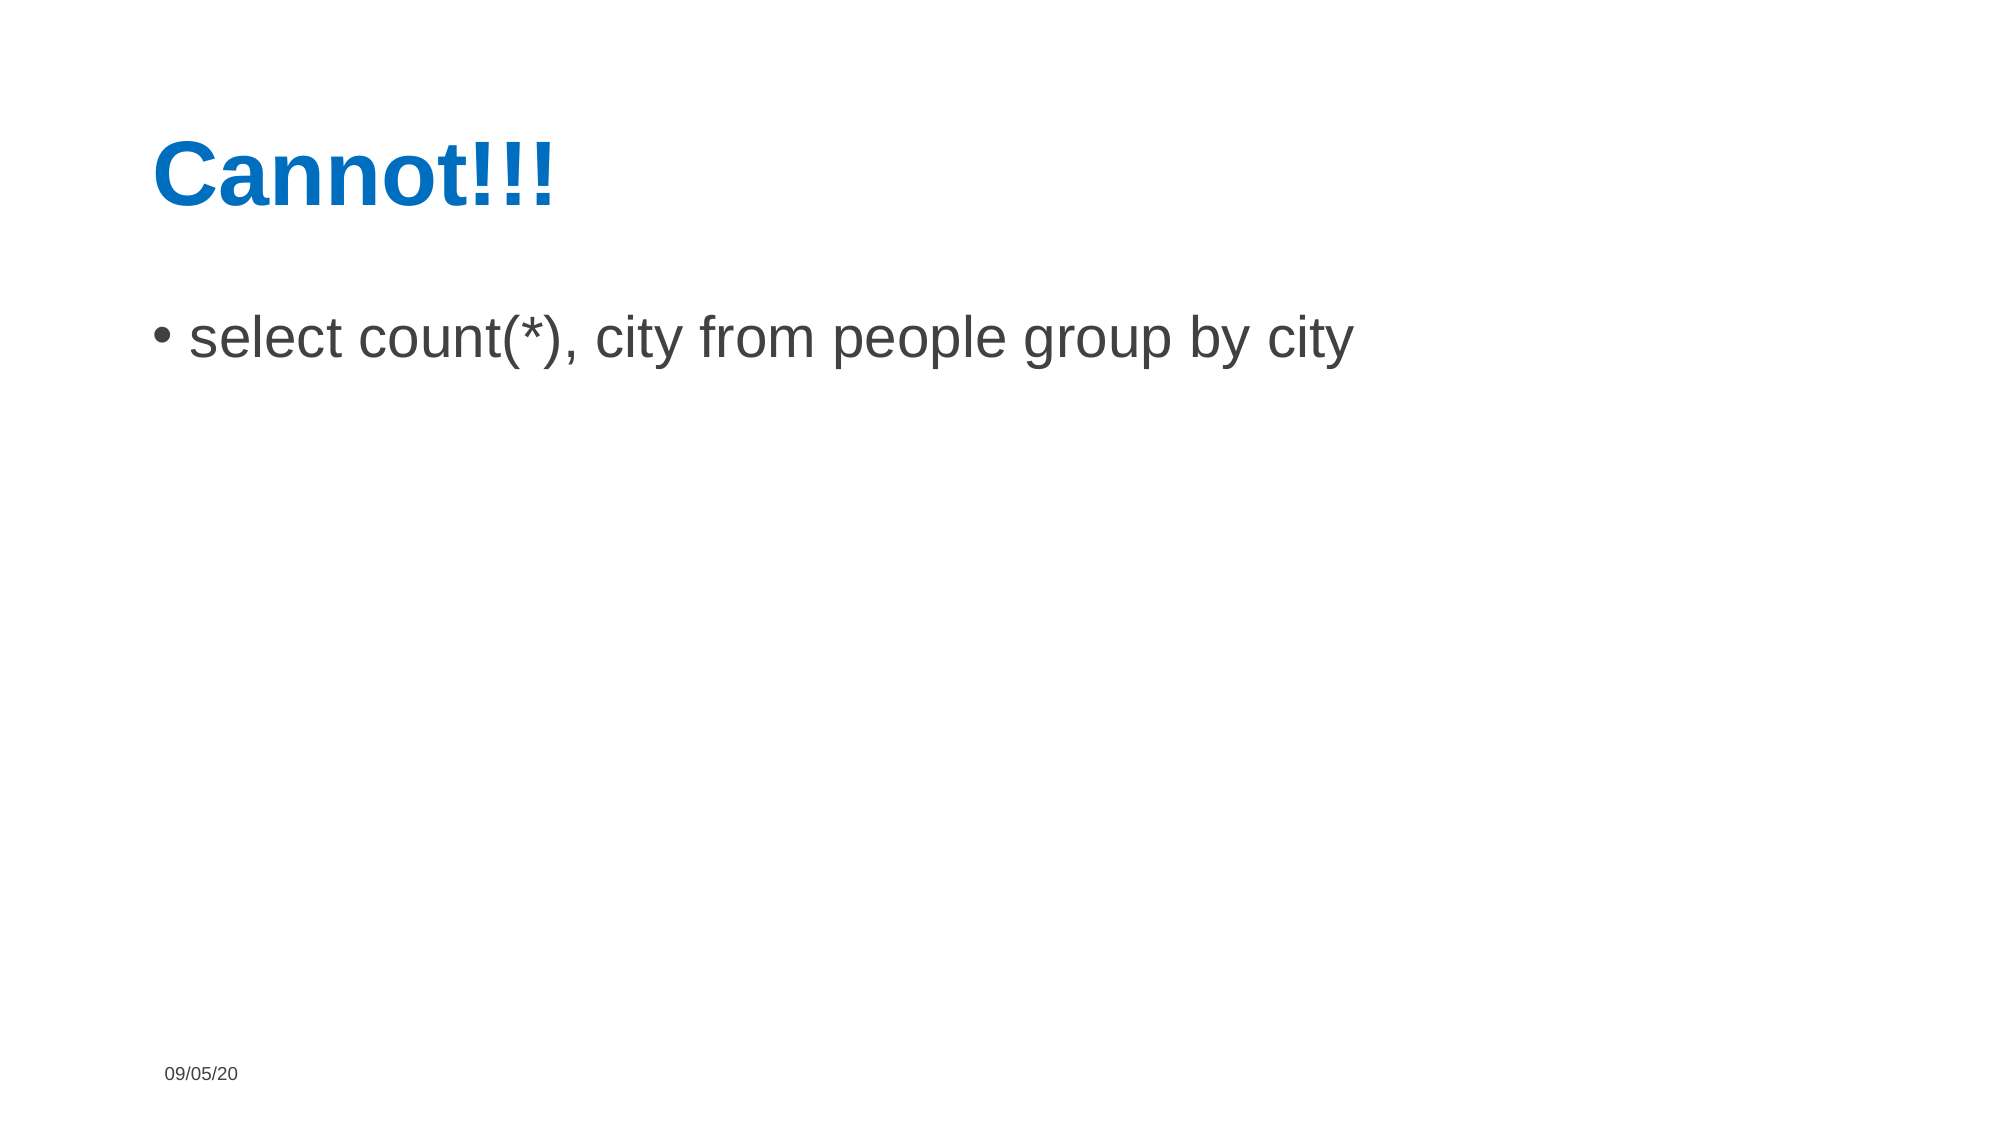

# Cannot!!!
select count(*), city from people group by city
09/05/20